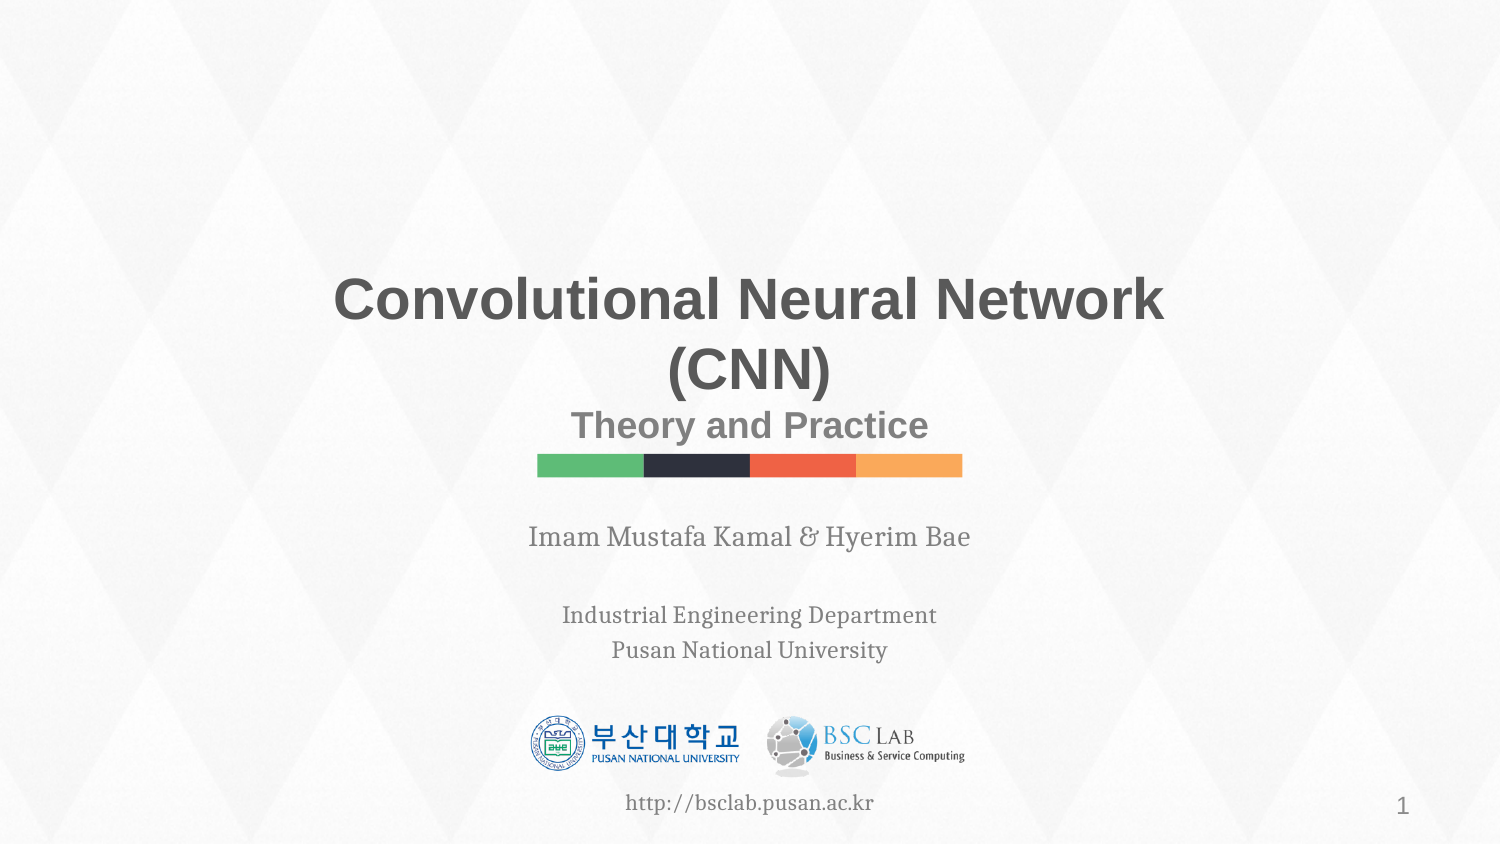

# Convolutional Neural Network (CNN) Theory and Practice

Imam Mustafa Kamal & Hyerim Bae

Industrial Engineering Department
Pusan National University
1